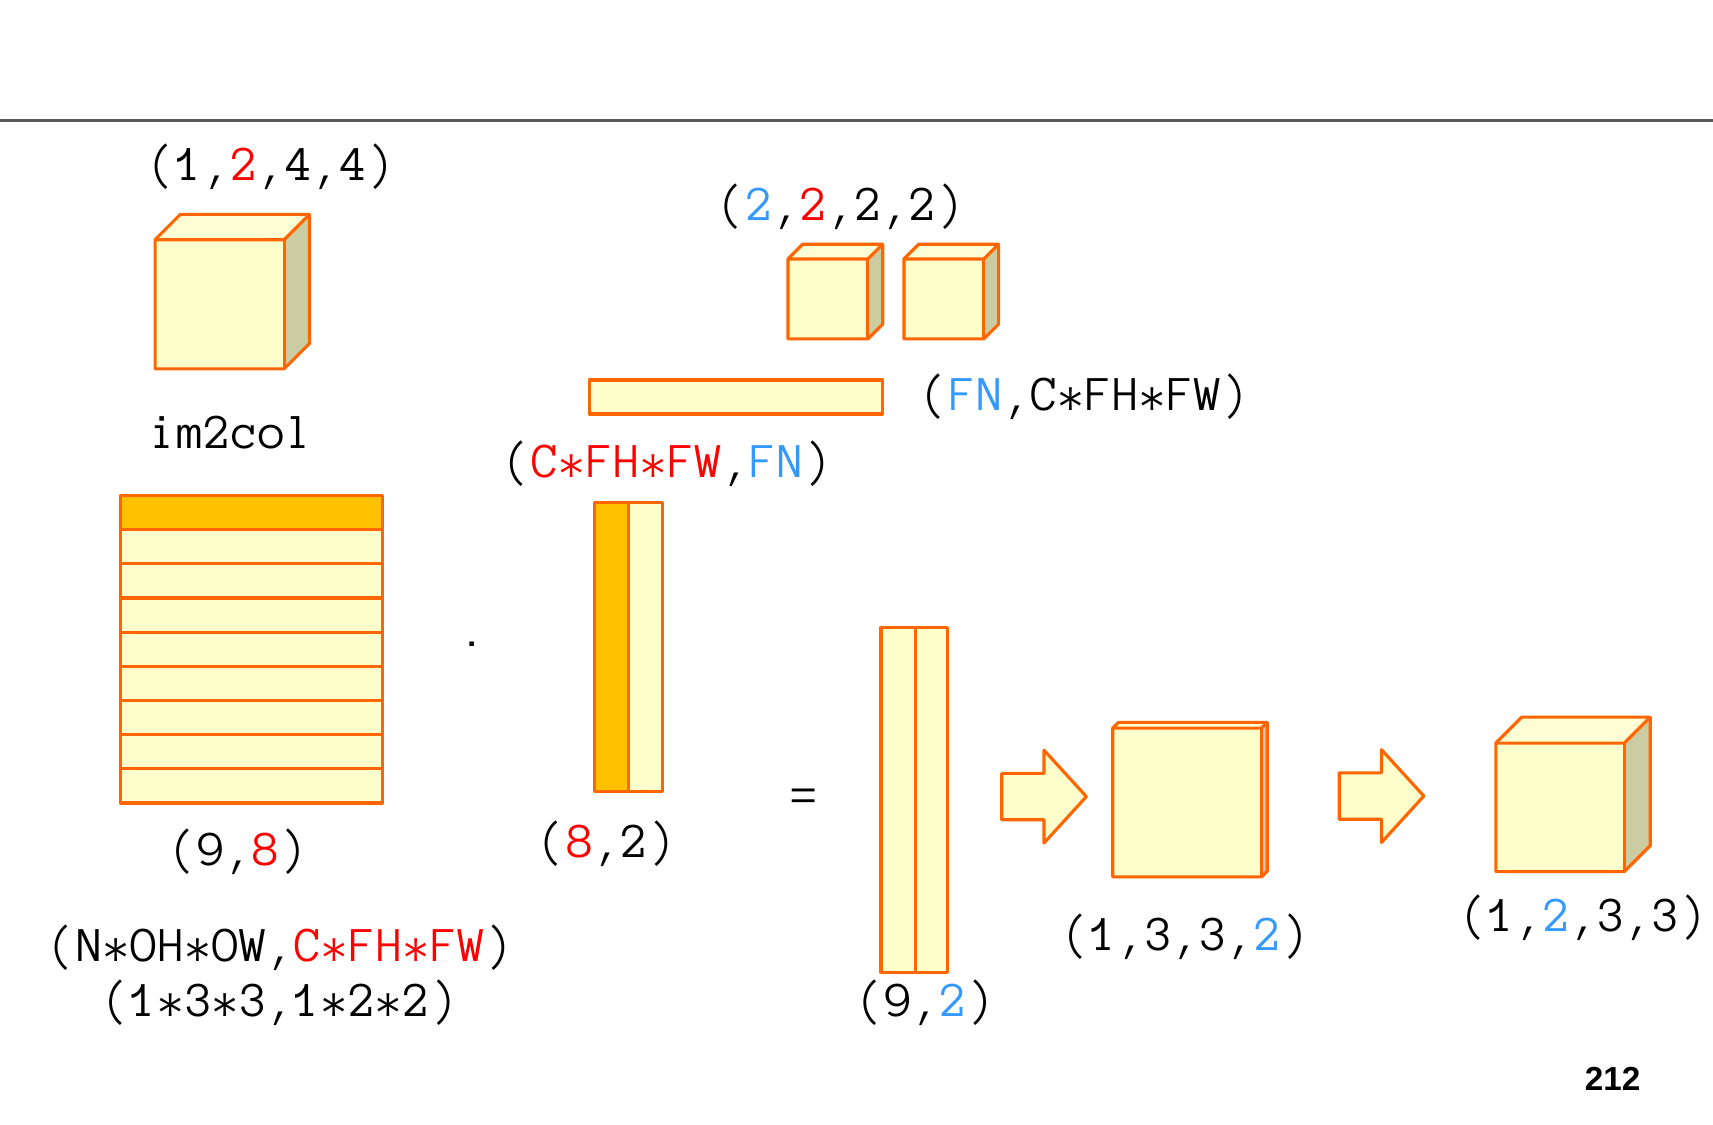

(1,2,4,4)
(2,2,2,2)

(FN,C*FH*FW)

im2col
(C*FH*FW,FN)

.

=

(8,2)
(9,8)
(1,2,3,3)
(1,3,3,2)
(N*OH*OW,C*FH*FW)
(1*3*3,1*2*2)
(9,2)